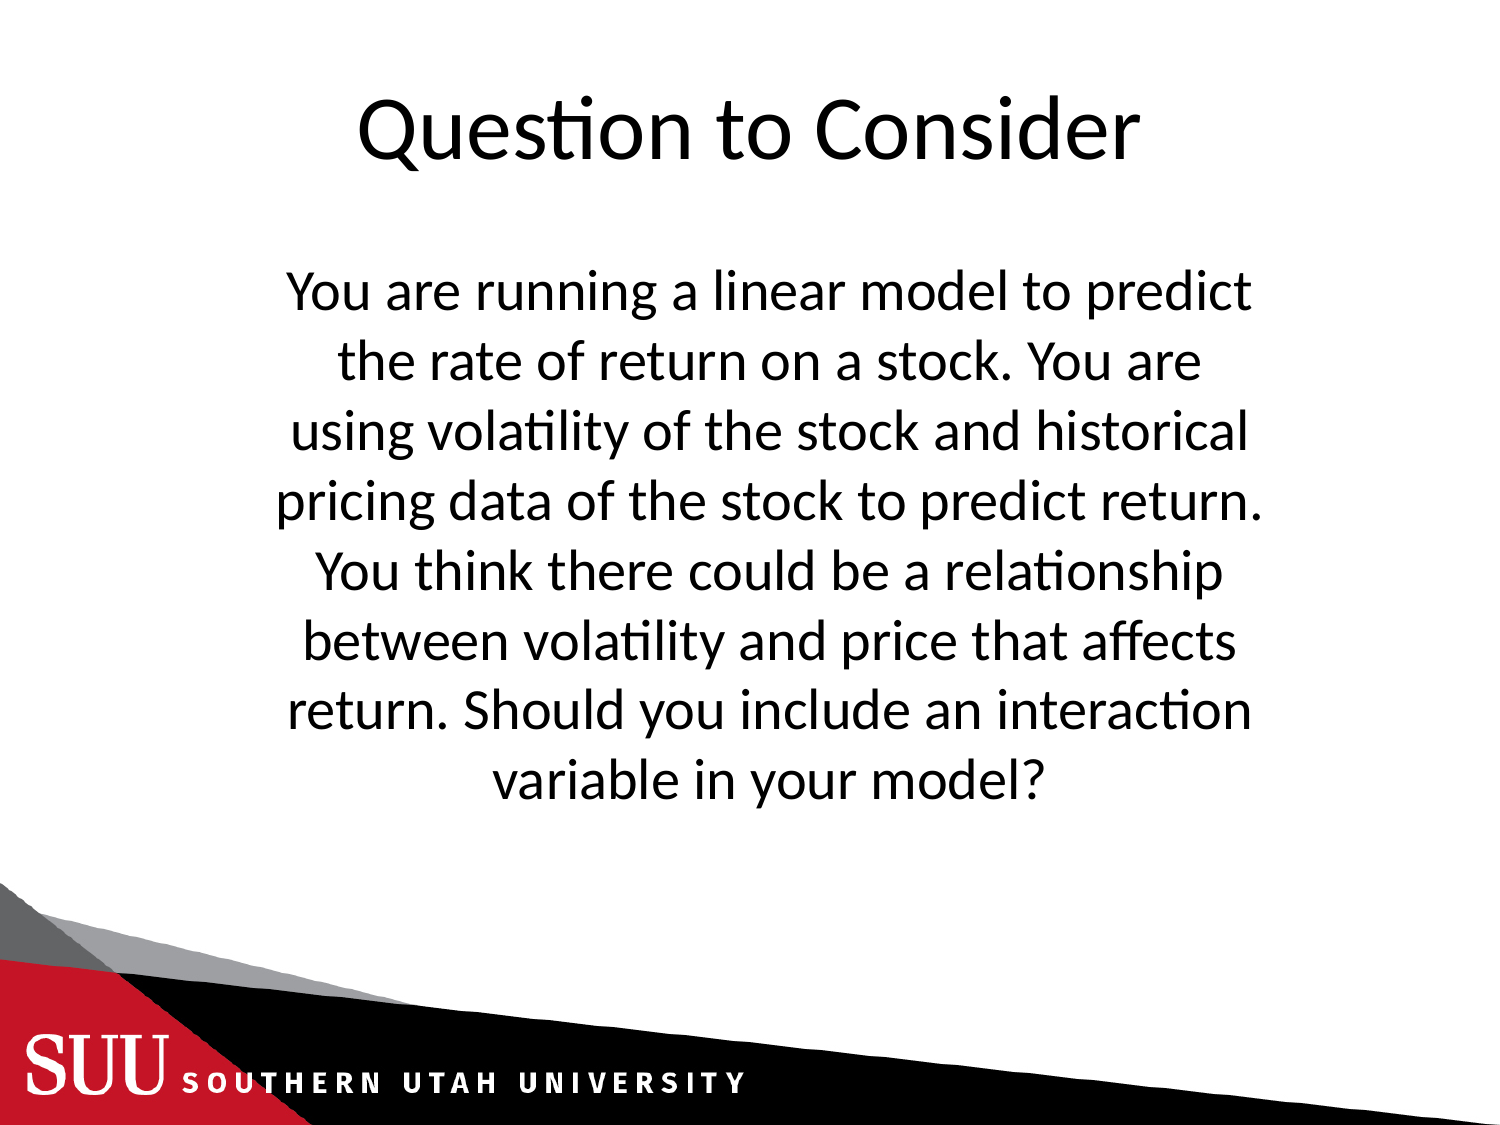

# Question to Consider
You are running a linear model to predict the rate of return on a stock. You are using volatility of the stock and historical pricing data of the stock to predict return. You think there could be a relationship between volatility and price that affects return. Should you include an interaction variable in your model?